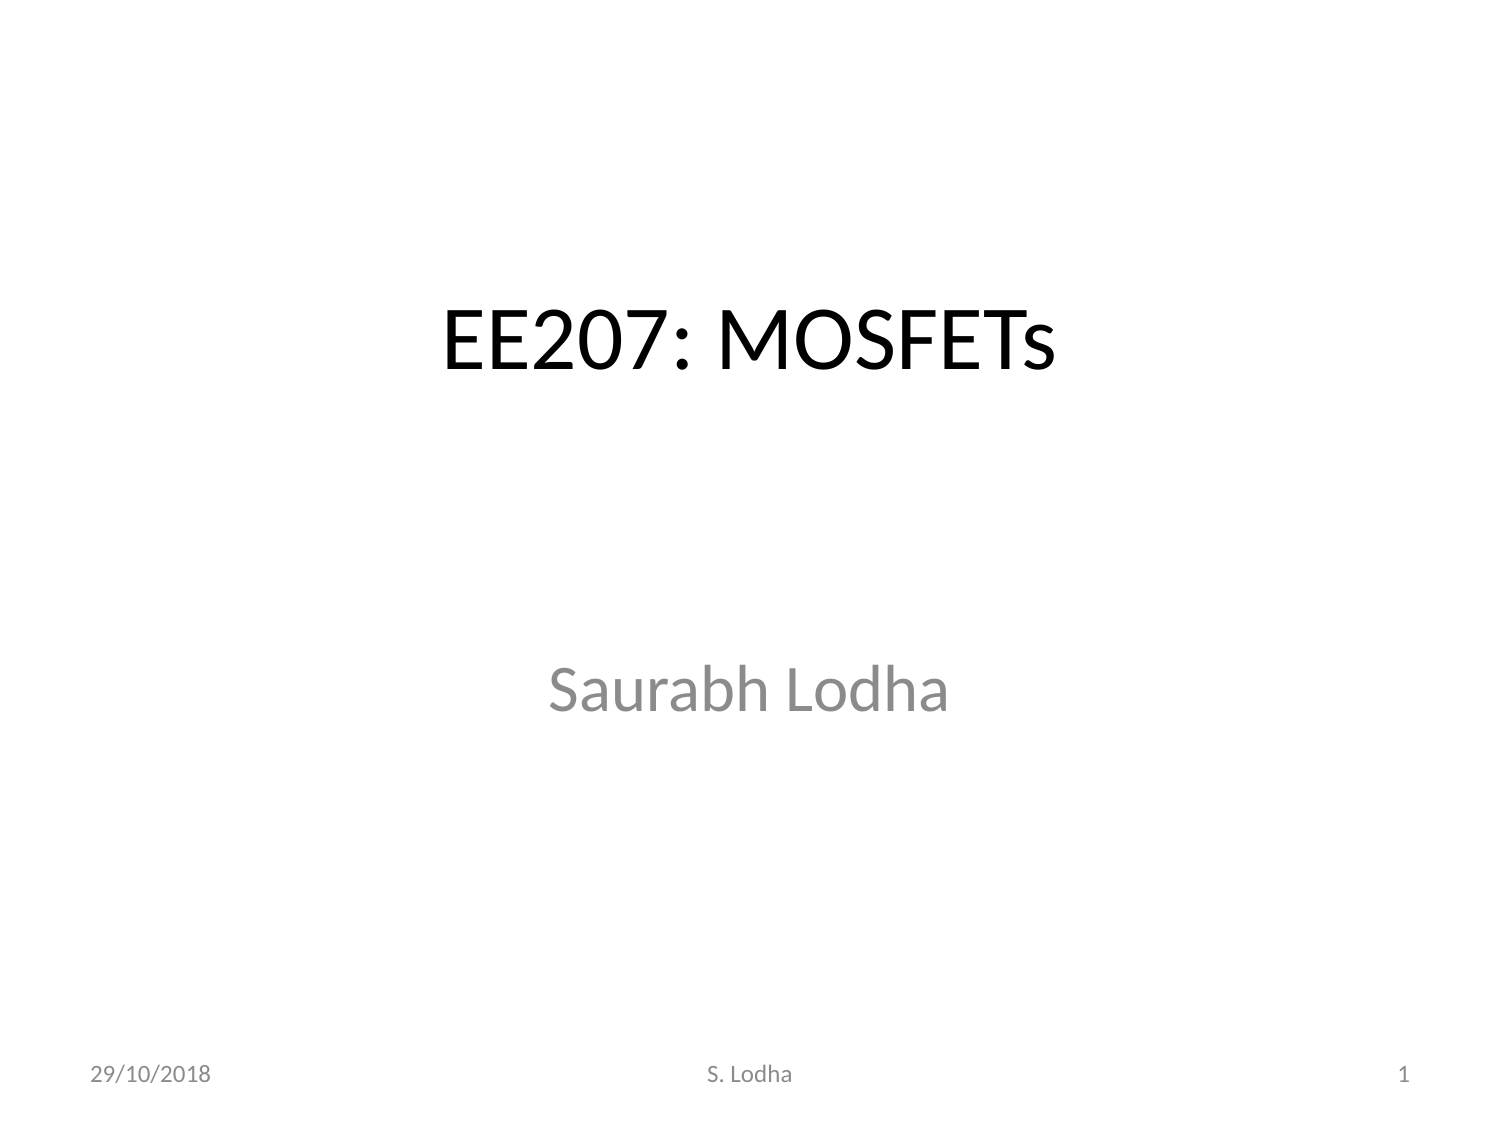

# EE207: MOSFETs
Saurabh Lodha
29/10/2018
S. Lodha
1